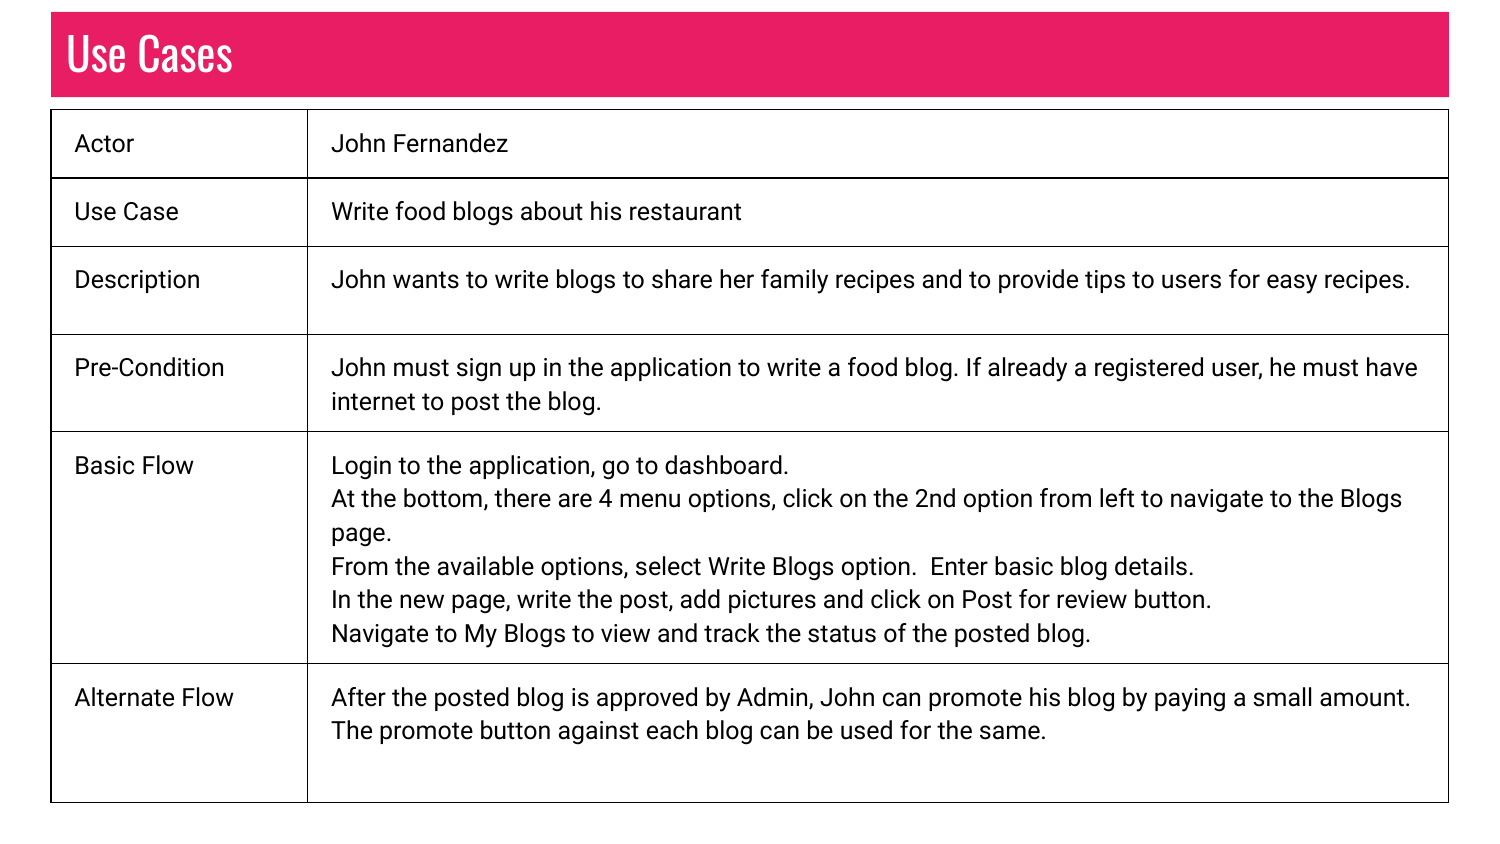

# Use Cases
| Actor​ | John Fernandez |
| --- | --- |
| Use Case​ | Write food blogs about his restaurant |
| Description​ | John wants to write blogs to share her family recipes and to provide tips to users for easy recipes.​ |
| Pre-Condition​ | John must sign up in the application to write a food blog. If already a registered user, he must have internet to post the blog. |
| Basic Flow​ | Login to the application, go to dashboard. At the bottom, there are 4 menu options, click on the 2nd option from left to navigate to the Blogs page. From the available options, select Write Blogs option. Enter basic blog details. In the new page, write the post, add pictures and click on Post for review button.​ Navigate to My Blogs to view and track the status of the posted blog. |
| Alternate Flow | After the posted blog is approved by Admin, John can promote his blog by paying a small amount. The promote button against each blog can be used for the same. |